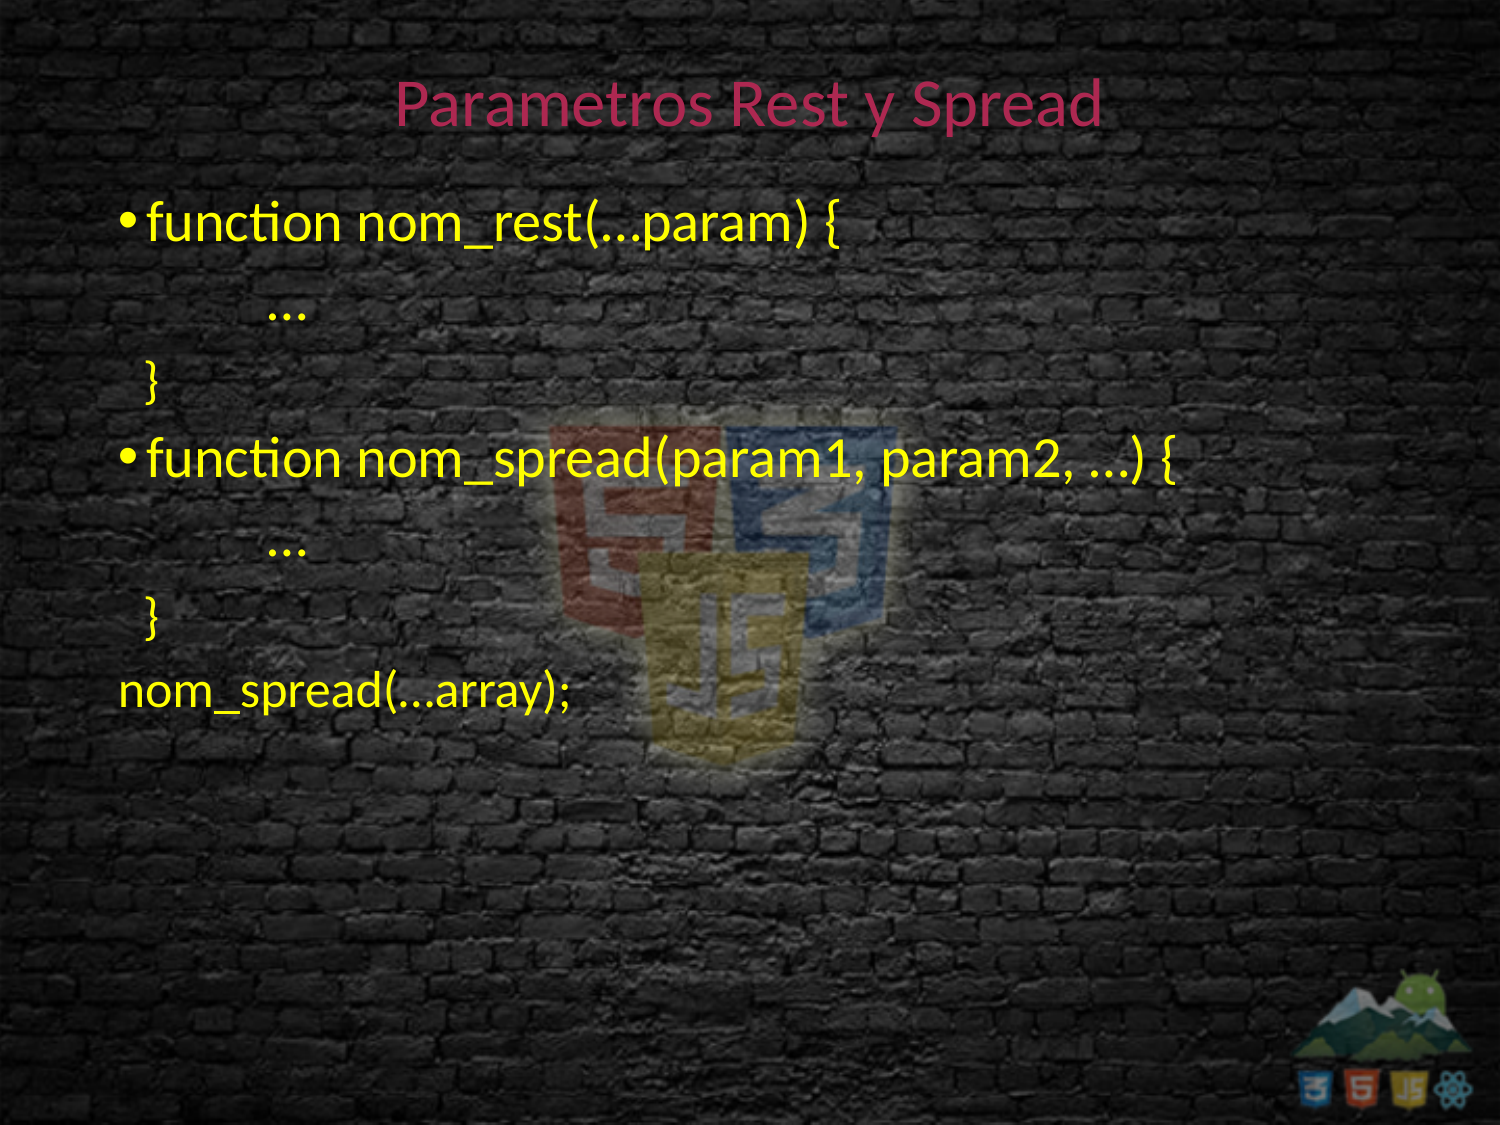

# Parametros Rest y Spread
function nom_rest(…param) {
	…
  }
function nom_spread(param1, param2, …) {
	…
  }
nom_spread(…array);